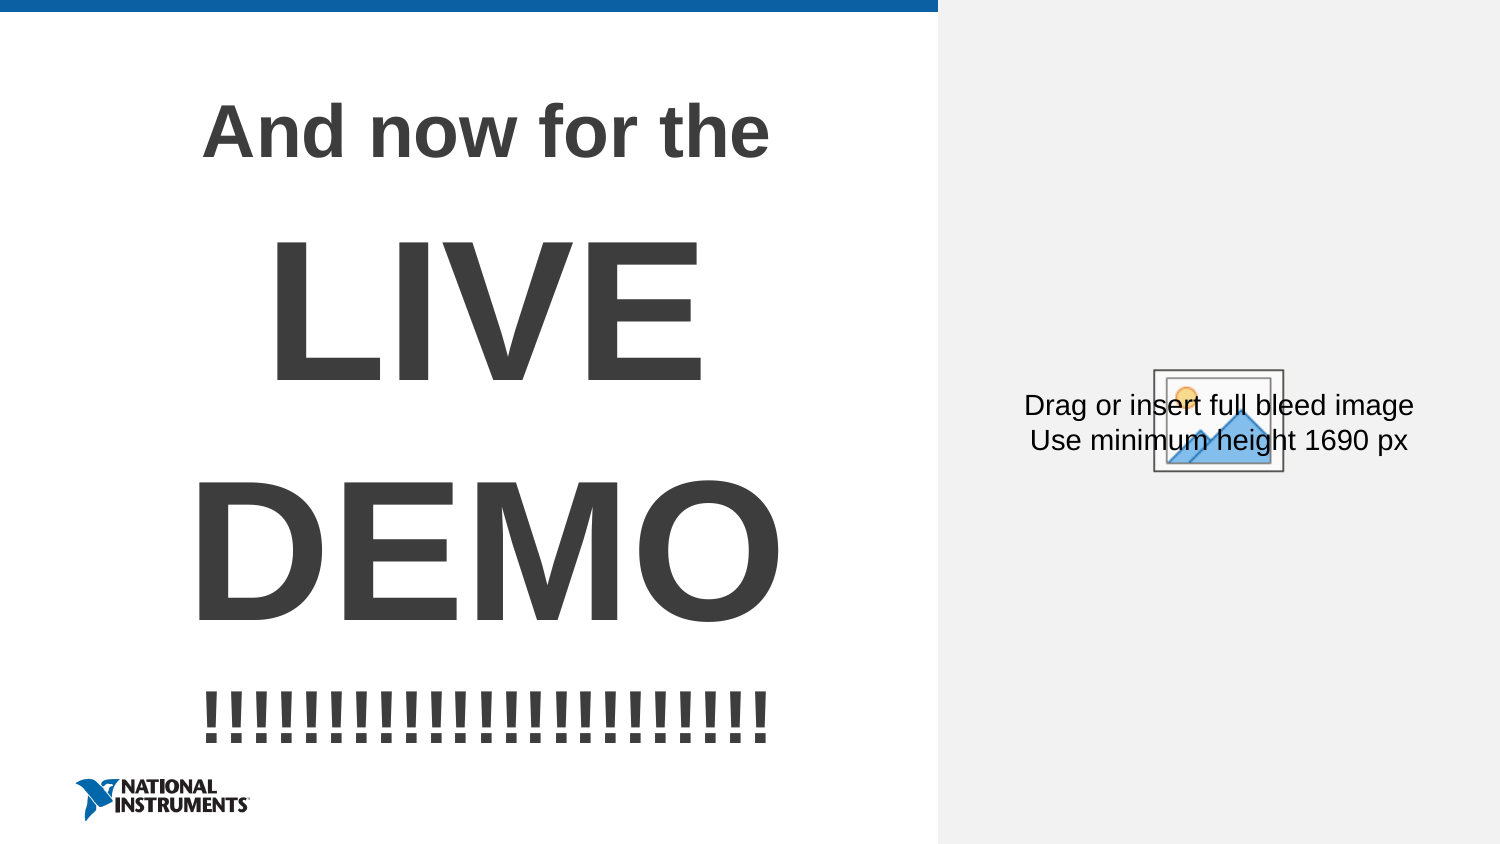

#
And now for the
LIVE
DEMO
!!!!!!!!!!!!!!!!!!!!!!!